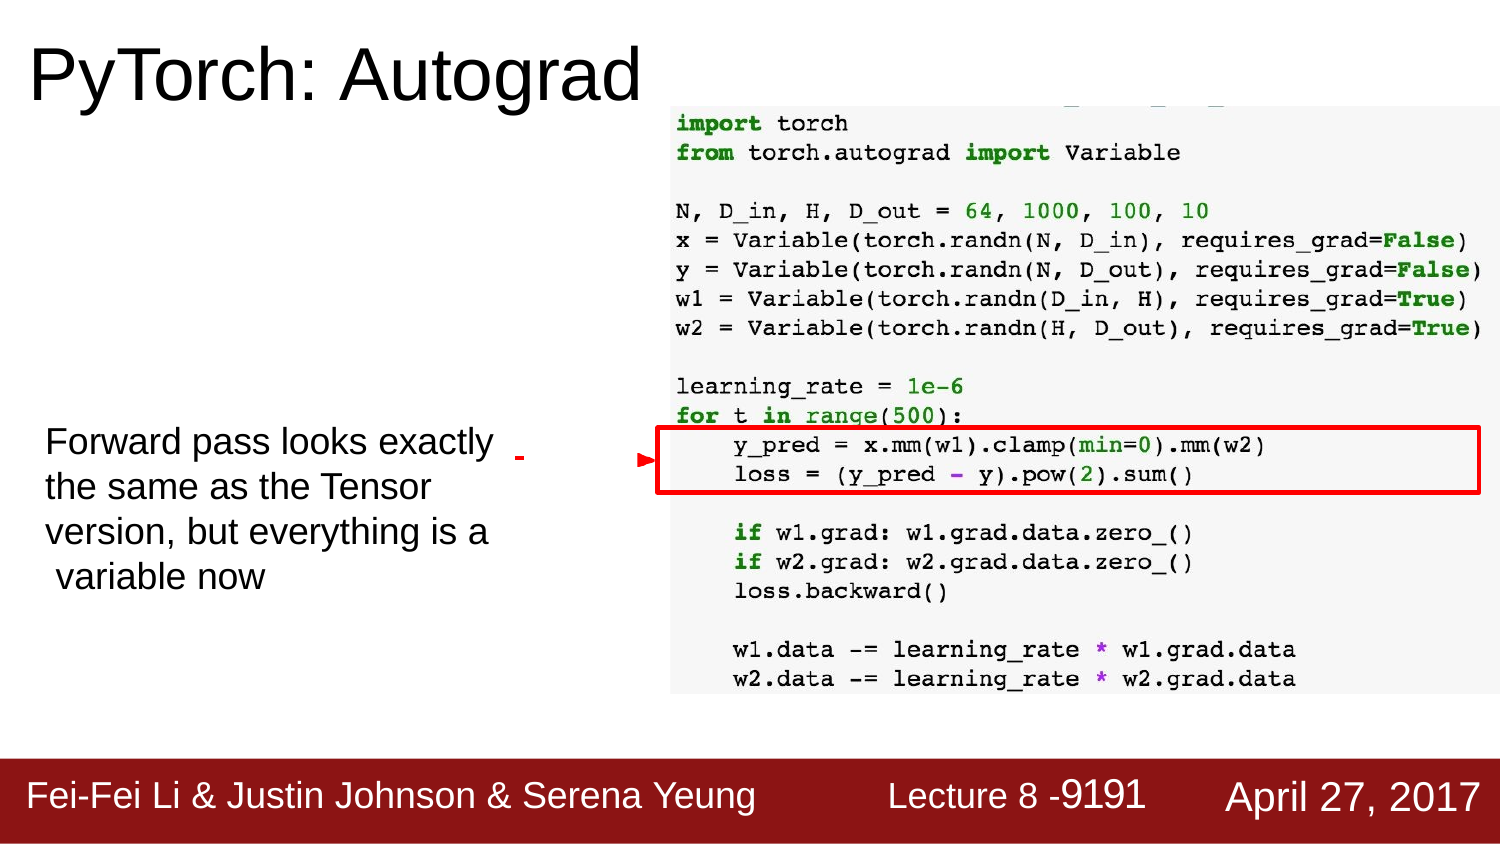

# PyTorch: Autograd

Forward pass looks exactly
the same as the Tensor  version, but everything is a  variable now

Lecture 8 -9191
April 27, 2017
Fei-Fei Li & Justin Johnson & Serena Yeung